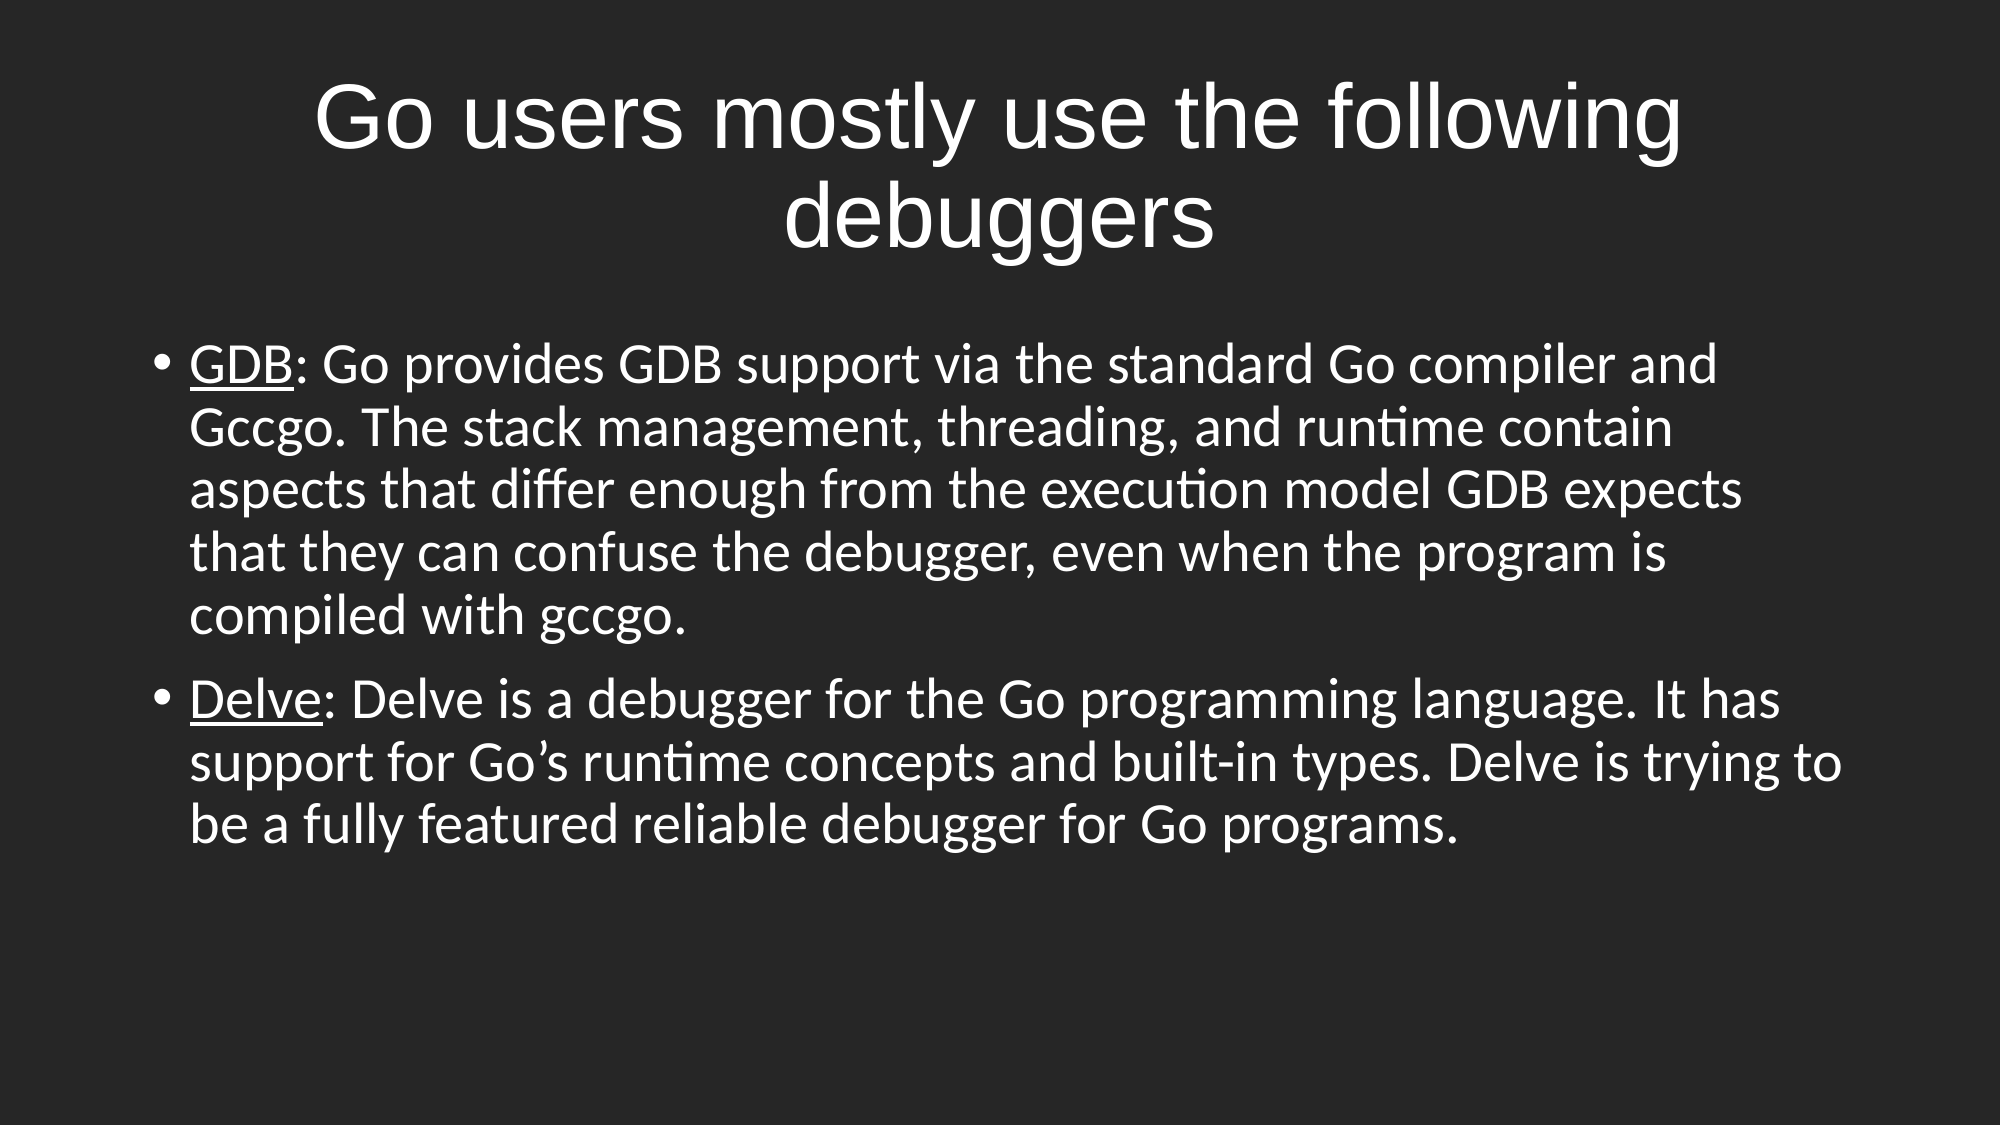

# Go users mostly use the following debuggers
GDB: Go provides GDB support via the standard Go compiler and Gccgo. The stack management, threading, and runtime contain aspects that differ enough from the execution model GDB expects that they can confuse the debugger, even when the program is compiled with gccgo.
Delve: Delve is a debugger for the Go programming language. It has support for Go’s runtime concepts and built-in types. Delve is trying to be a fully featured reliable debugger for Go programs.